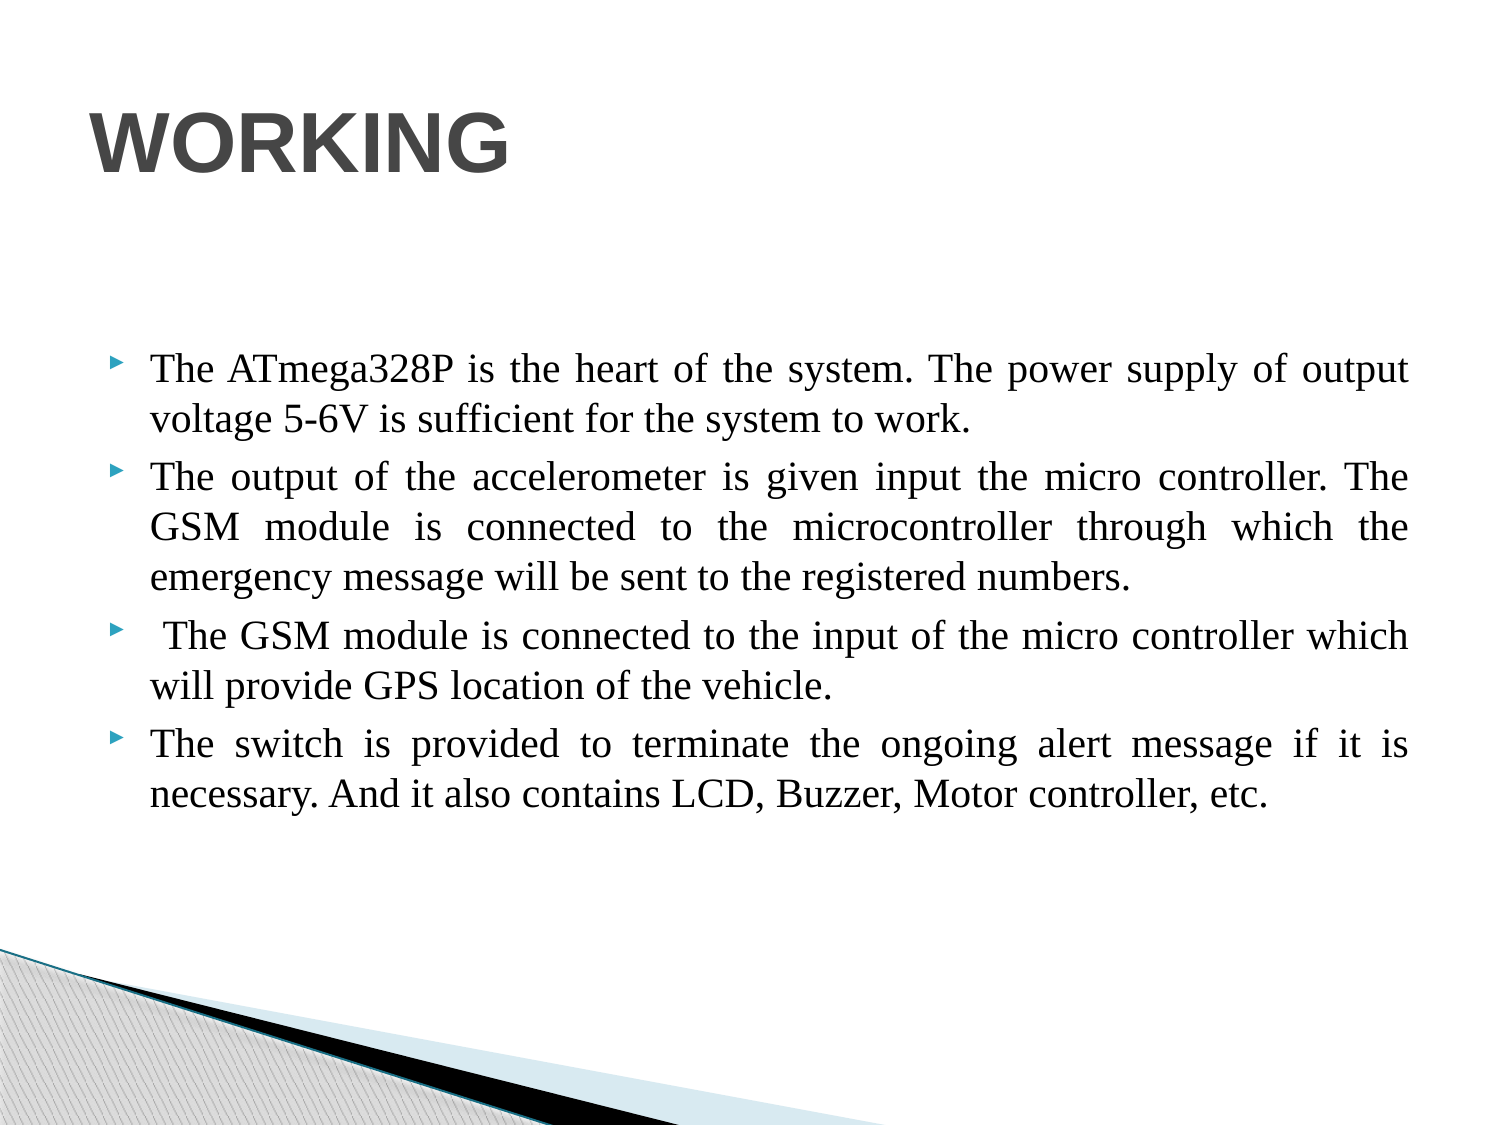

# WORKING
The ATmega328P is the heart of the system. The power supply of output voltage 5-6V is sufficient for the system to work.
The output of the accelerometer is given input the micro controller. The GSM module is connected to the microcontroller through which the emergency message will be sent to the registered numbers.
 The GSM module is connected to the input of the micro controller which will provide GPS location of the vehicle.
The switch is provided to terminate the ongoing alert message if it is necessary. And it also contains LCD, Buzzer, Motor controller, etc.